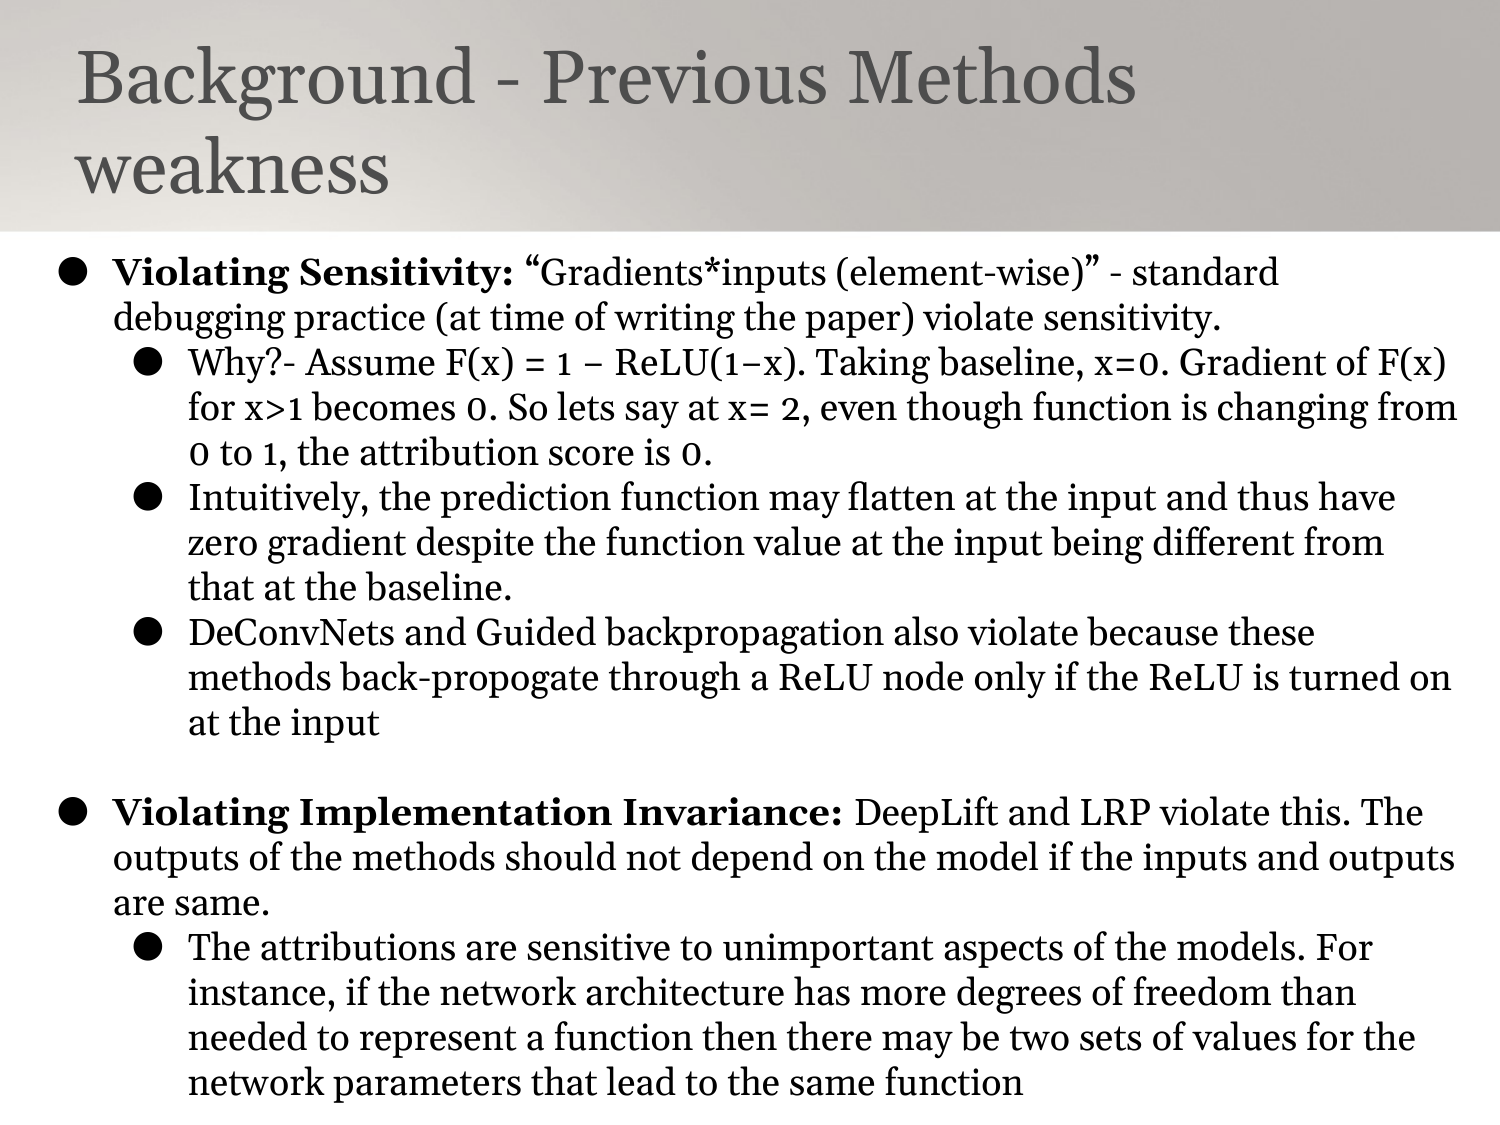

Background - Previous Methods weakness
Violating Sensitivity: “Gradients*inputs (element-wise)” - standard debugging practice (at time of writing the paper) violate sensitivity.
Why?- Assume F(x) = 1 − ReLU(1−x). Taking baseline, x=0. Gradient of F(x) for x>1 becomes 0. So lets say at x= 2, even though function is changing from 0 to 1, the attribution score is 0.
Intuitively, the prediction function may flatten at the input and thus have zero gradient despite the function value at the input being different from that at the baseline.
DeConvNets and Guided backpropagation also violate because these methods back-propogate through a ReLU node only if the ReLU is turned on at the input

Violating Implementation Invariance: DeepLift and LRP violate this. The outputs of the methods should not depend on the model if the inputs and outputs are same.
The attributions are sensitive to unimportant aspects of the models. For instance, if the network architecture has more degrees of freedom than needed to represent a function then there may be two sets of values for the network parameters that lead to the same function